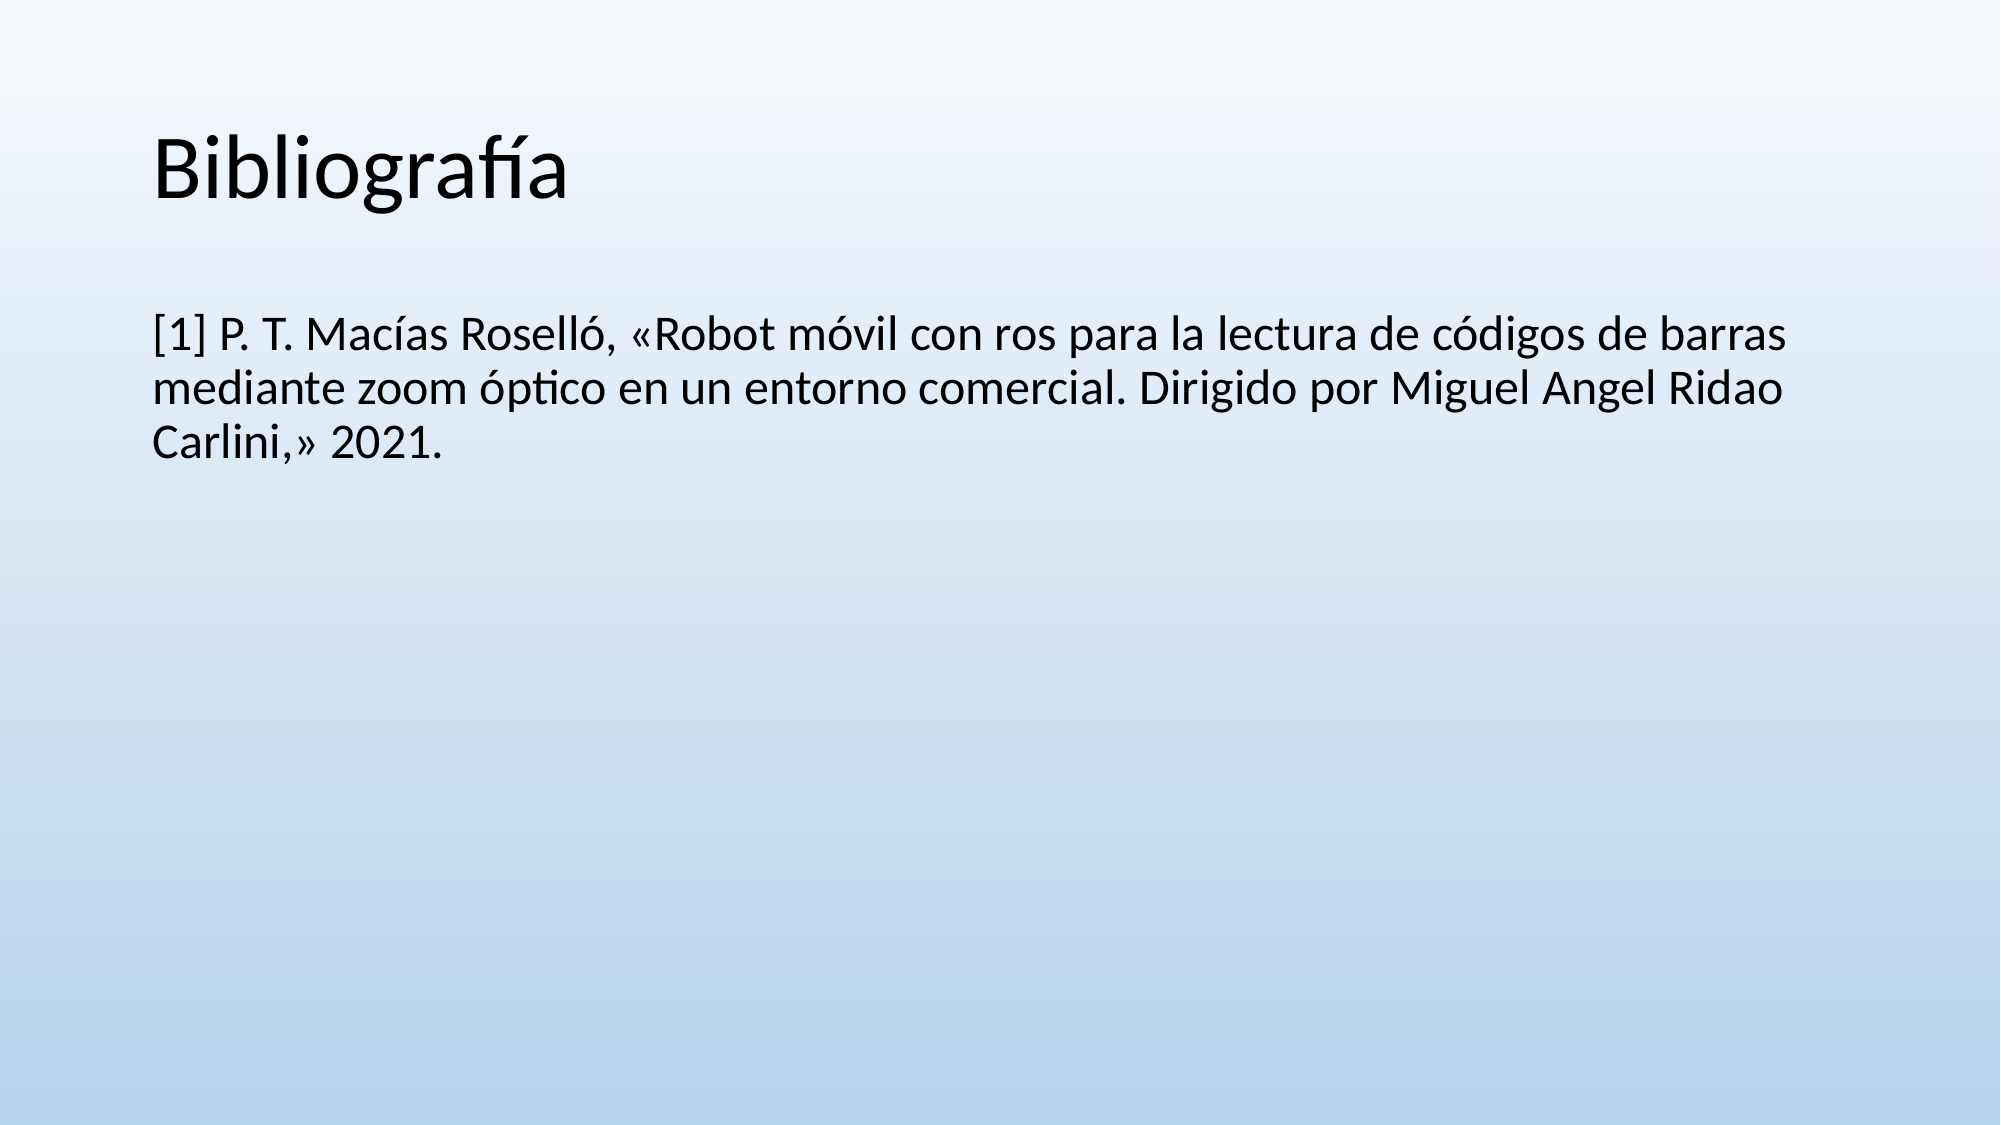

# Bibliografía
[1] P. T. Macías Roselló, «Robot móvil con ros para la lectura de códigos de barras mediante zoom óptico en un entorno comercial. Dirigido por Miguel Angel Ridao Carlini,» 2021.